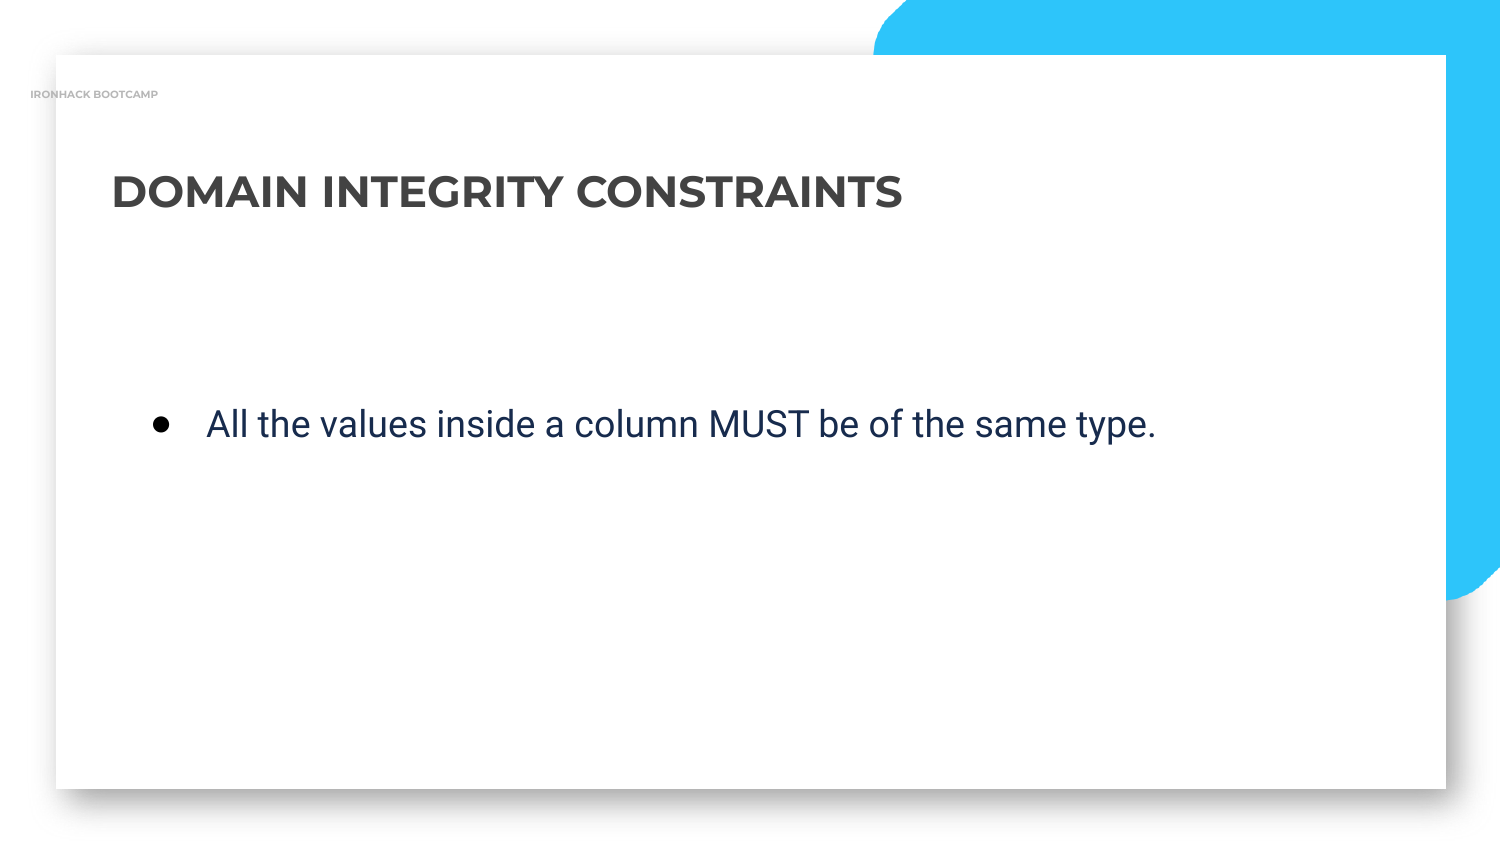

IRONHACK BOOTCAMP
DOMAIN INTEGRITY CONSTRAINTS

All the values inside a column MUST be of the same type.